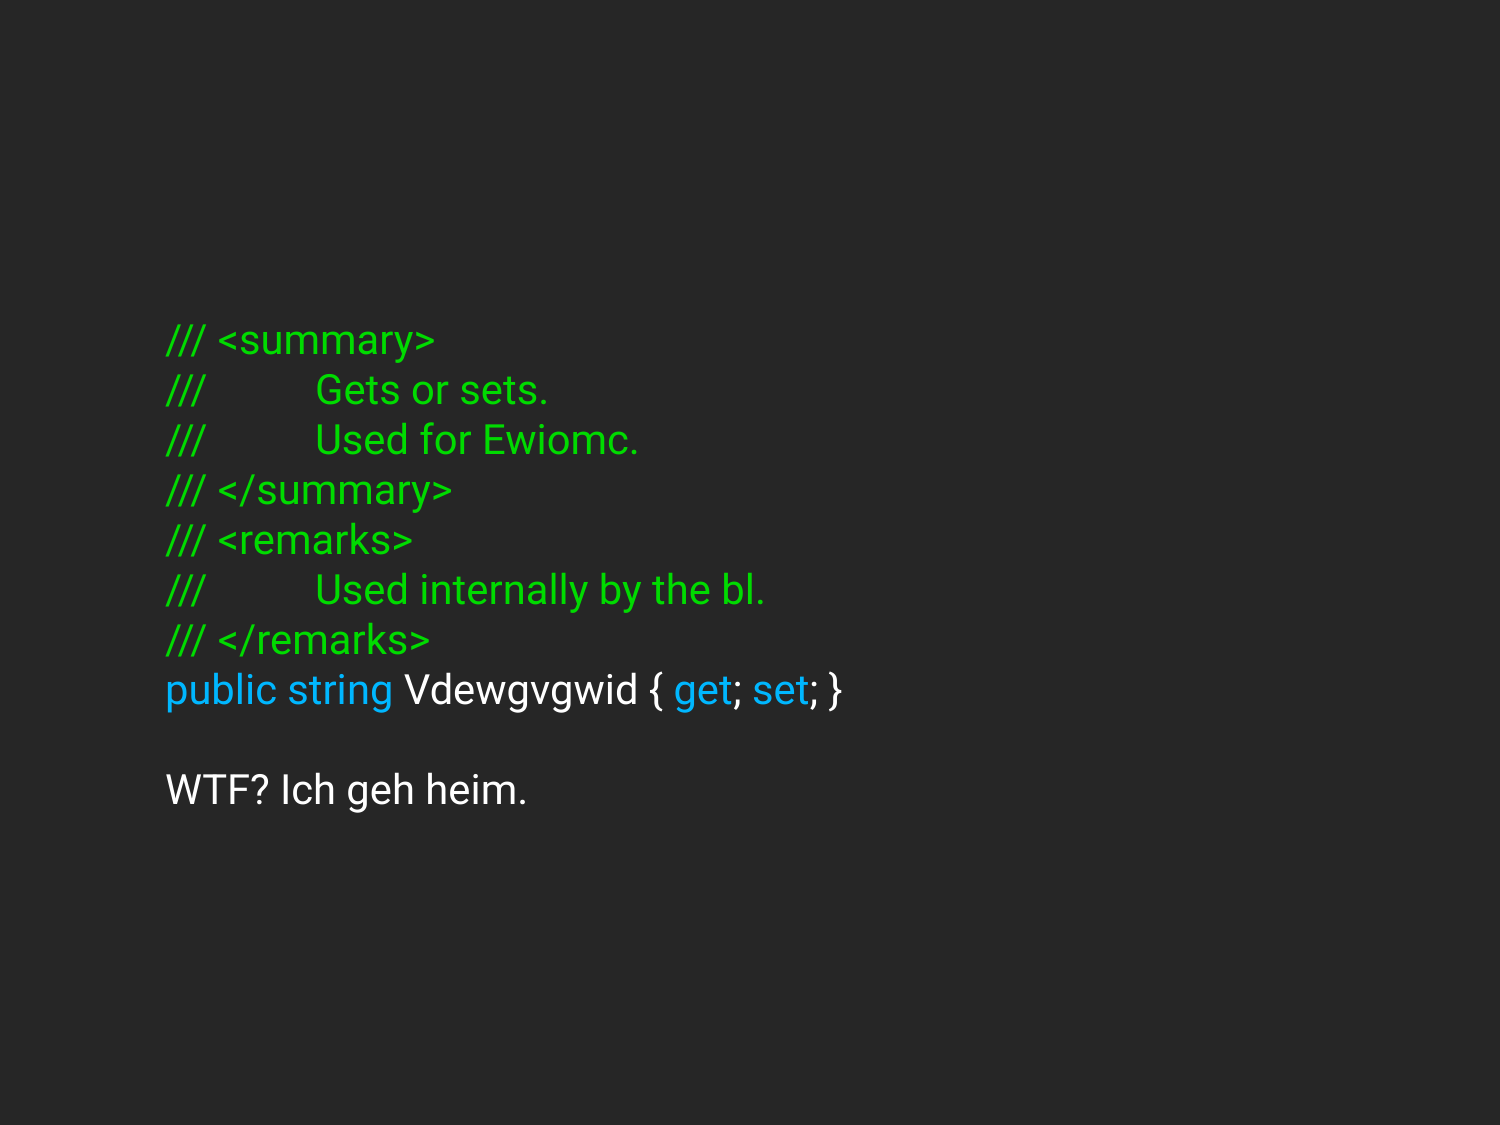

# /// <summary> /// 	Gets or sets. /// 	Used for Ewiomc. /// </summary> /// <remarks> /// 	Used internally by the bl. /// </remarks> public string Vdewgvgwid { get; set; } WTF? Ich geh heim.